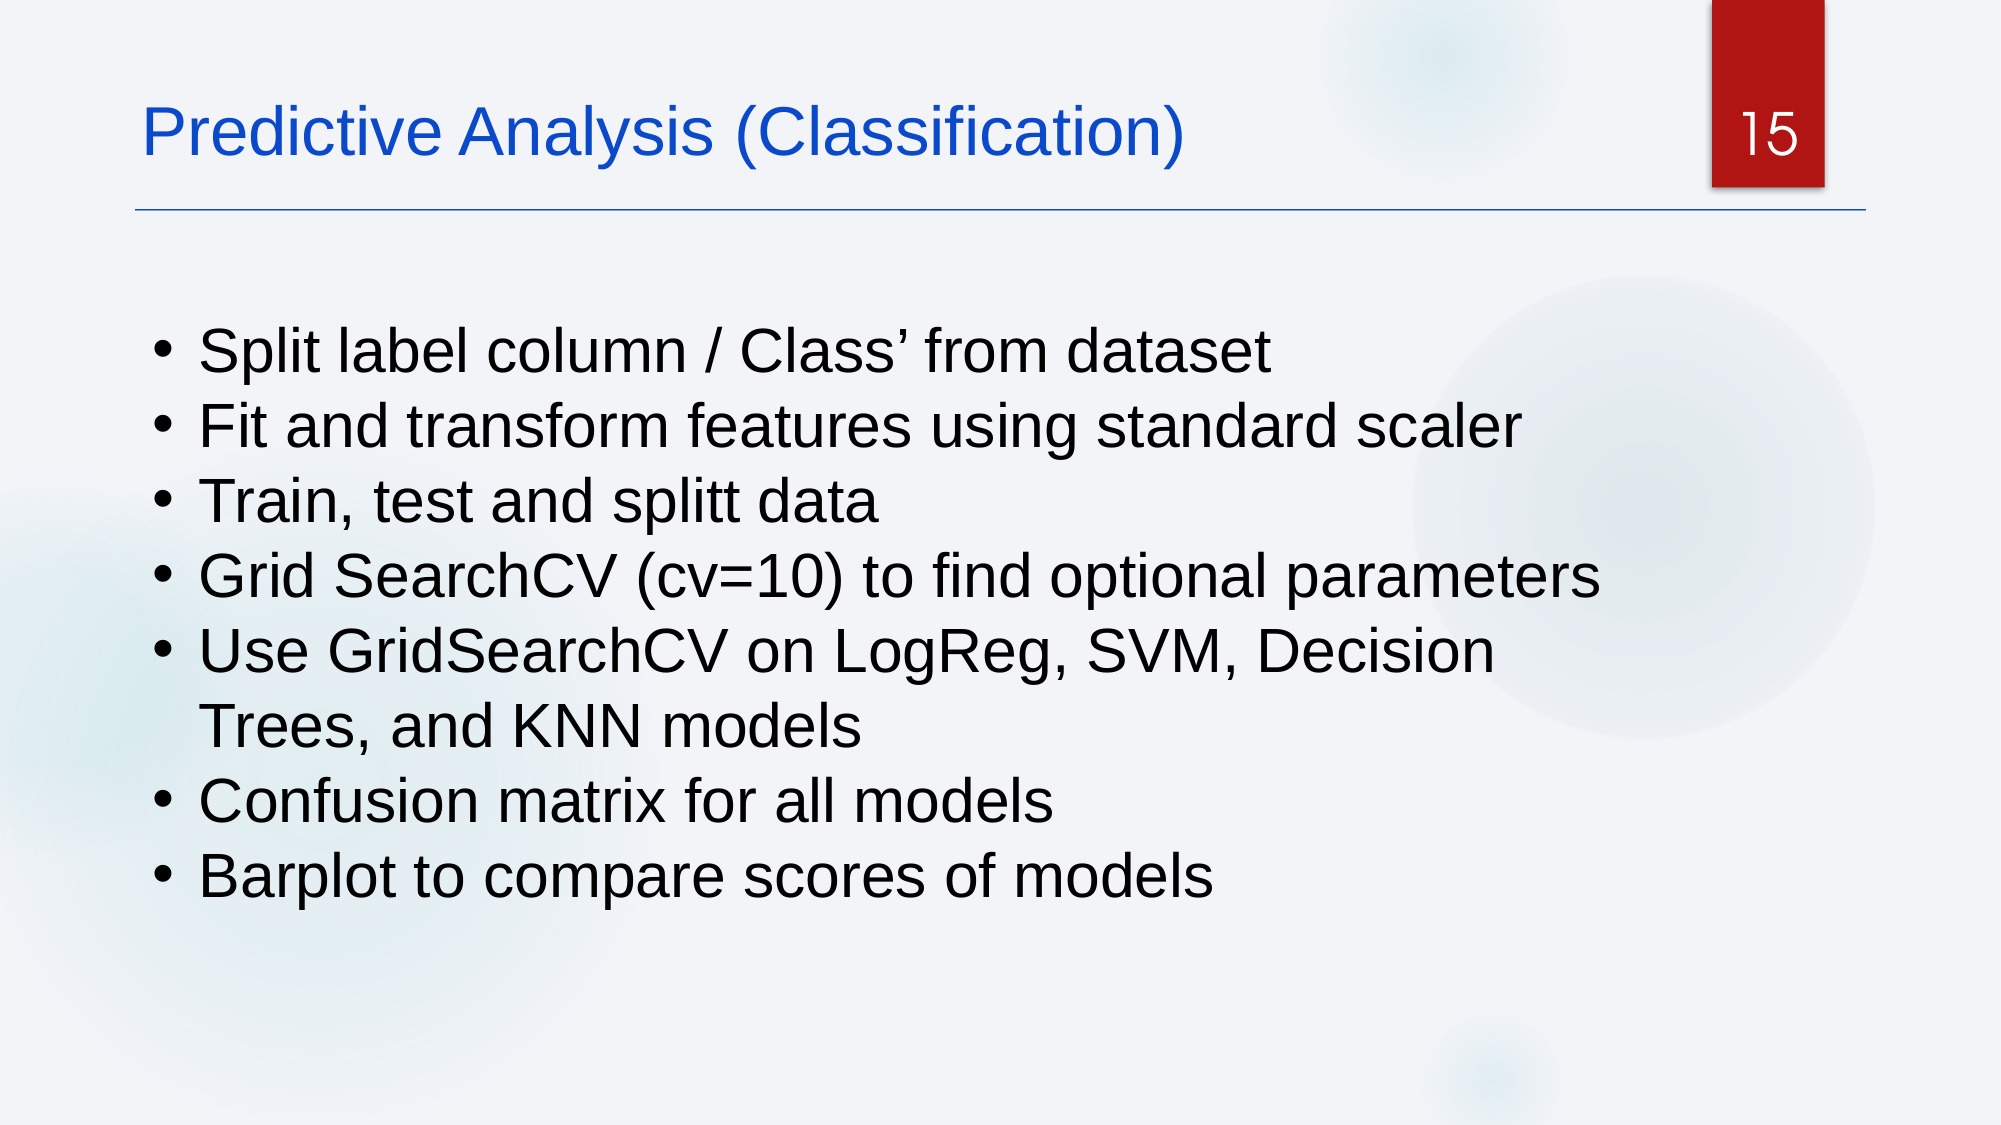

15
Predictive Analysis (Classification)
Split label column / Class’ from dataset
Fit and transform features using standard scaler
Train, test and splitt data
Grid SearchCV (cv=10) to find optional parameters
Use GridSearchCV on LogReg, SVM, Decision Trees, and KNN models
Confusion matrix for all models
Barplot to compare scores of models